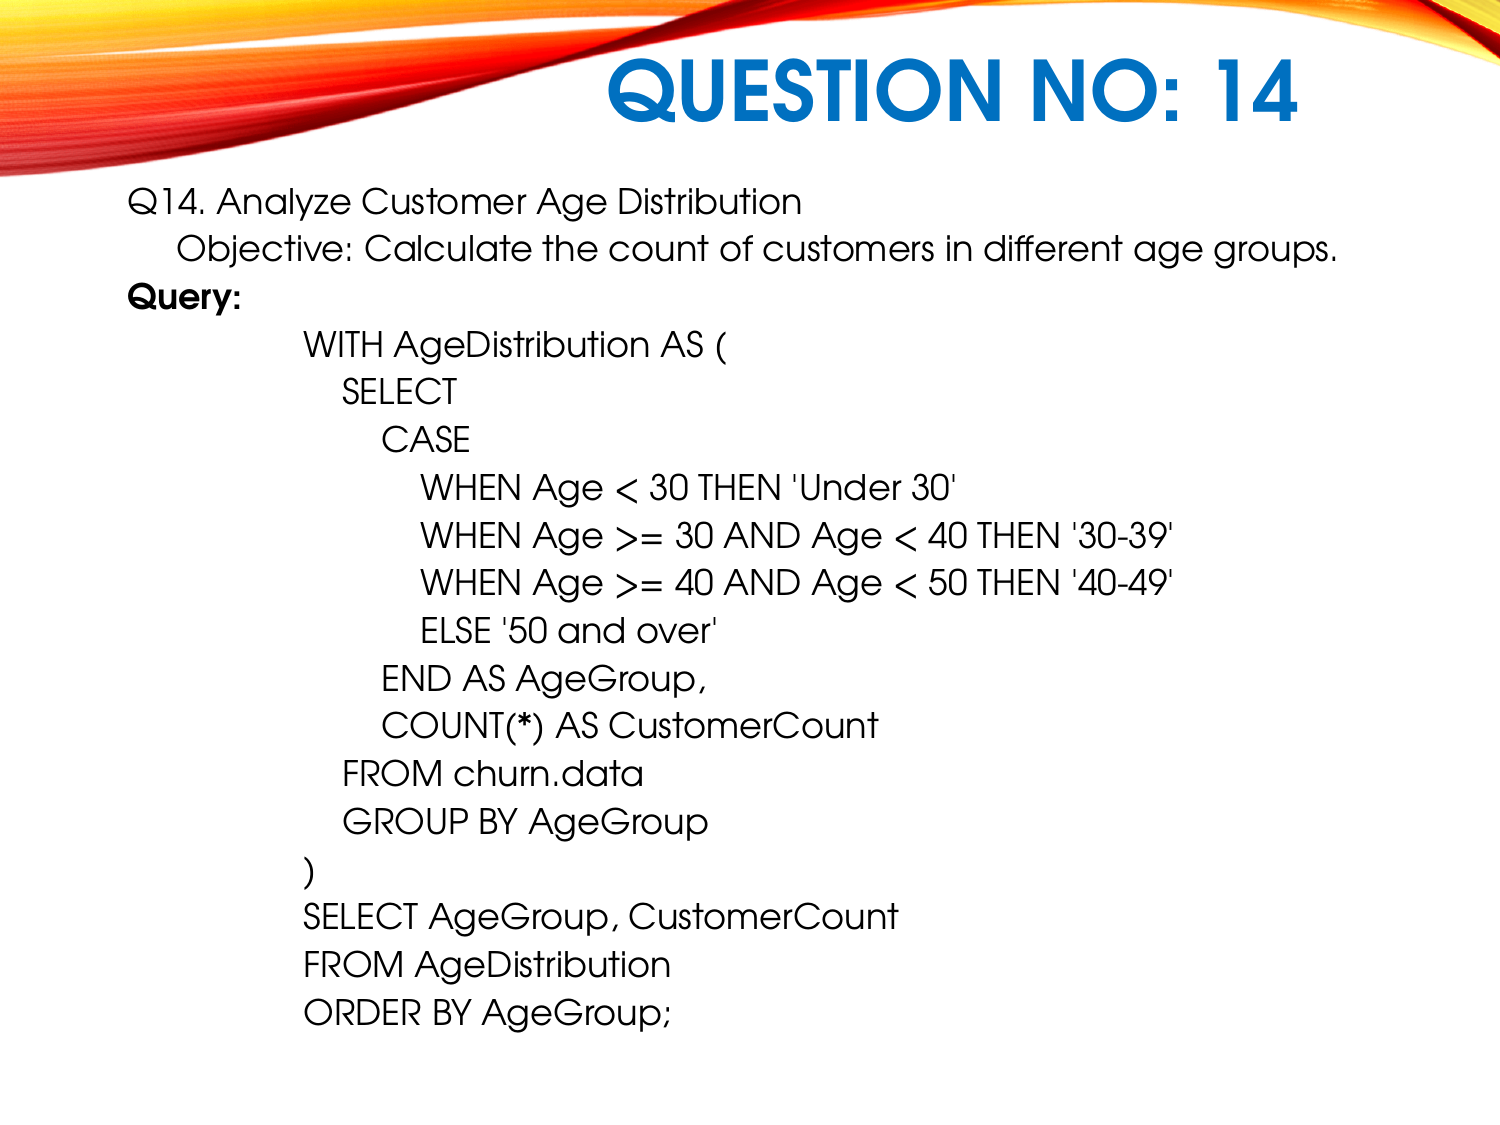

# QUESTION NO: 14
Q14. Analyze Customer Age Distribution
     Objective: Calculate the count of customers in different age groups.
Query:
                  WITH AgeDistribution AS (
                      SELECT
                          CASE
                              WHEN Age < 30 THEN 'Under 30'
                              WHEN Age >= 30 AND Age < 40 THEN '30-39'
                              WHEN Age >= 40 AND Age < 50 THEN '40-49'
                              ELSE '50 and over'
                          END AS AgeGroup,
                          COUNT(*) AS CustomerCount
                      FROM churn.data
                      GROUP BY AgeGroup
                  )
                  SELECT AgeGroup, CustomerCount
                  FROM AgeDistribution
                  ORDER BY AgeGroup;